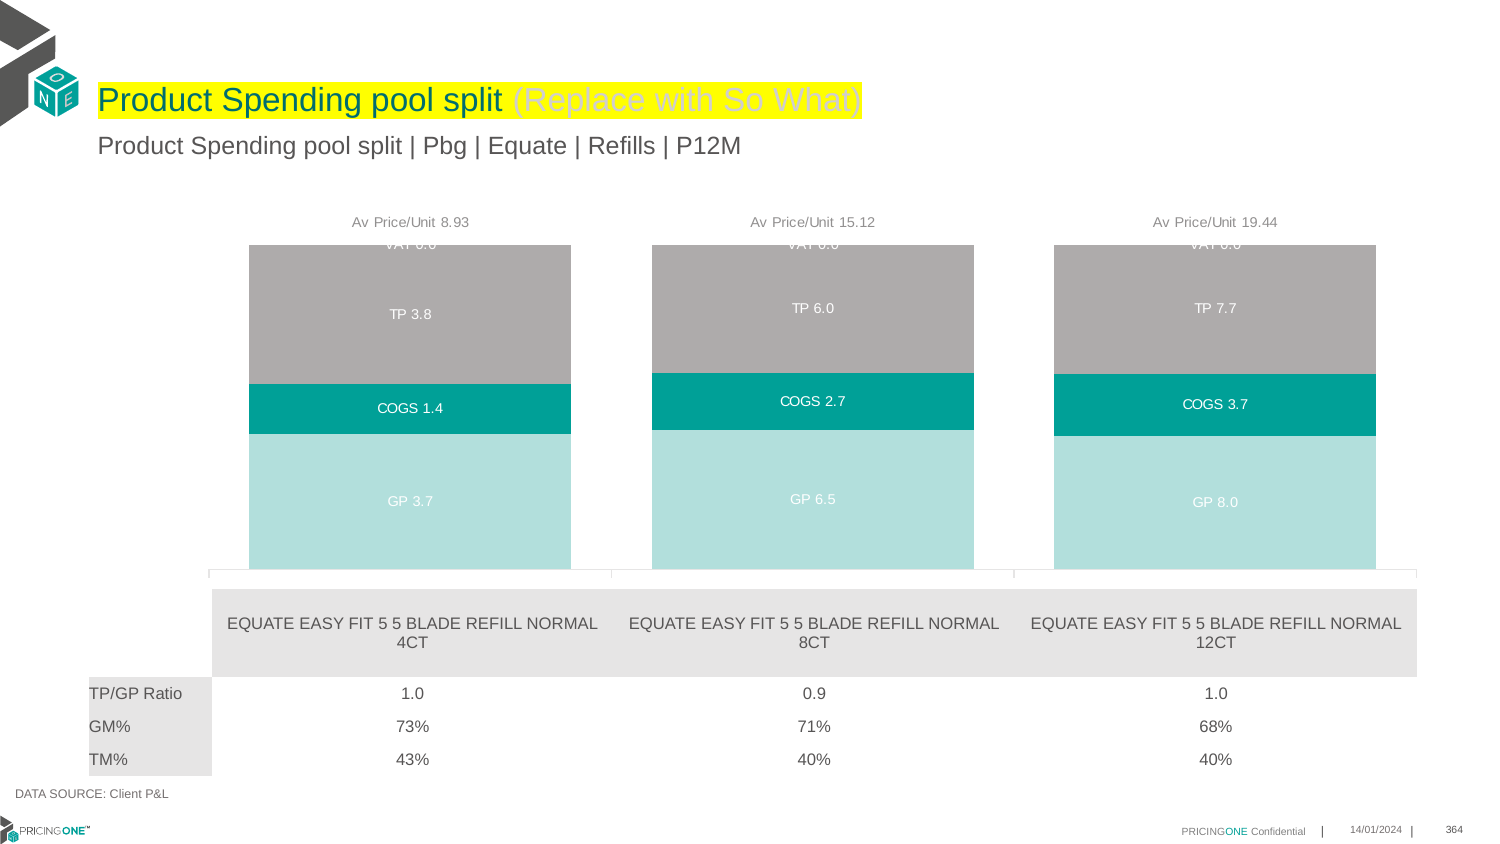

# Product Spending pool split (Replace with So What)
Product Spending pool split | Pbg | Equate | Refills | P12M

### Chart

| Category | GP | COGS | TP | VAT |
|---|---|---|---|---|
| Av Price/Unit 8.93 | 3.731427616800377 | 1.3684723831996224 | 3.8343604341670616 | 0.0 |
| Av Price/Unit 15.12 | 6.477163045566108 | 2.6577369544338914 | 5.989739846334434 | 0.0 |
| Av Price/Unit 19.44 | 8.009 | 3.7053 | 7.724562928348911 | 0.0 |
|  | EQUATE EASY FIT 5 5 BLADE REFILL NORMAL 4CT | EQUATE EASY FIT 5 5 BLADE REFILL NORMAL 8CT | EQUATE EASY FIT 5 5 BLADE REFILL NORMAL 12CT |
| --- | --- | --- | --- |
| TP/GP Ratio | 1.0 | 0.9 | 1.0 |
| GM% | 73% | 71% | 68% |
| TM% | 43% | 40% | 40% |
DATA SOURCE: Client P&L

14/01/2024
364